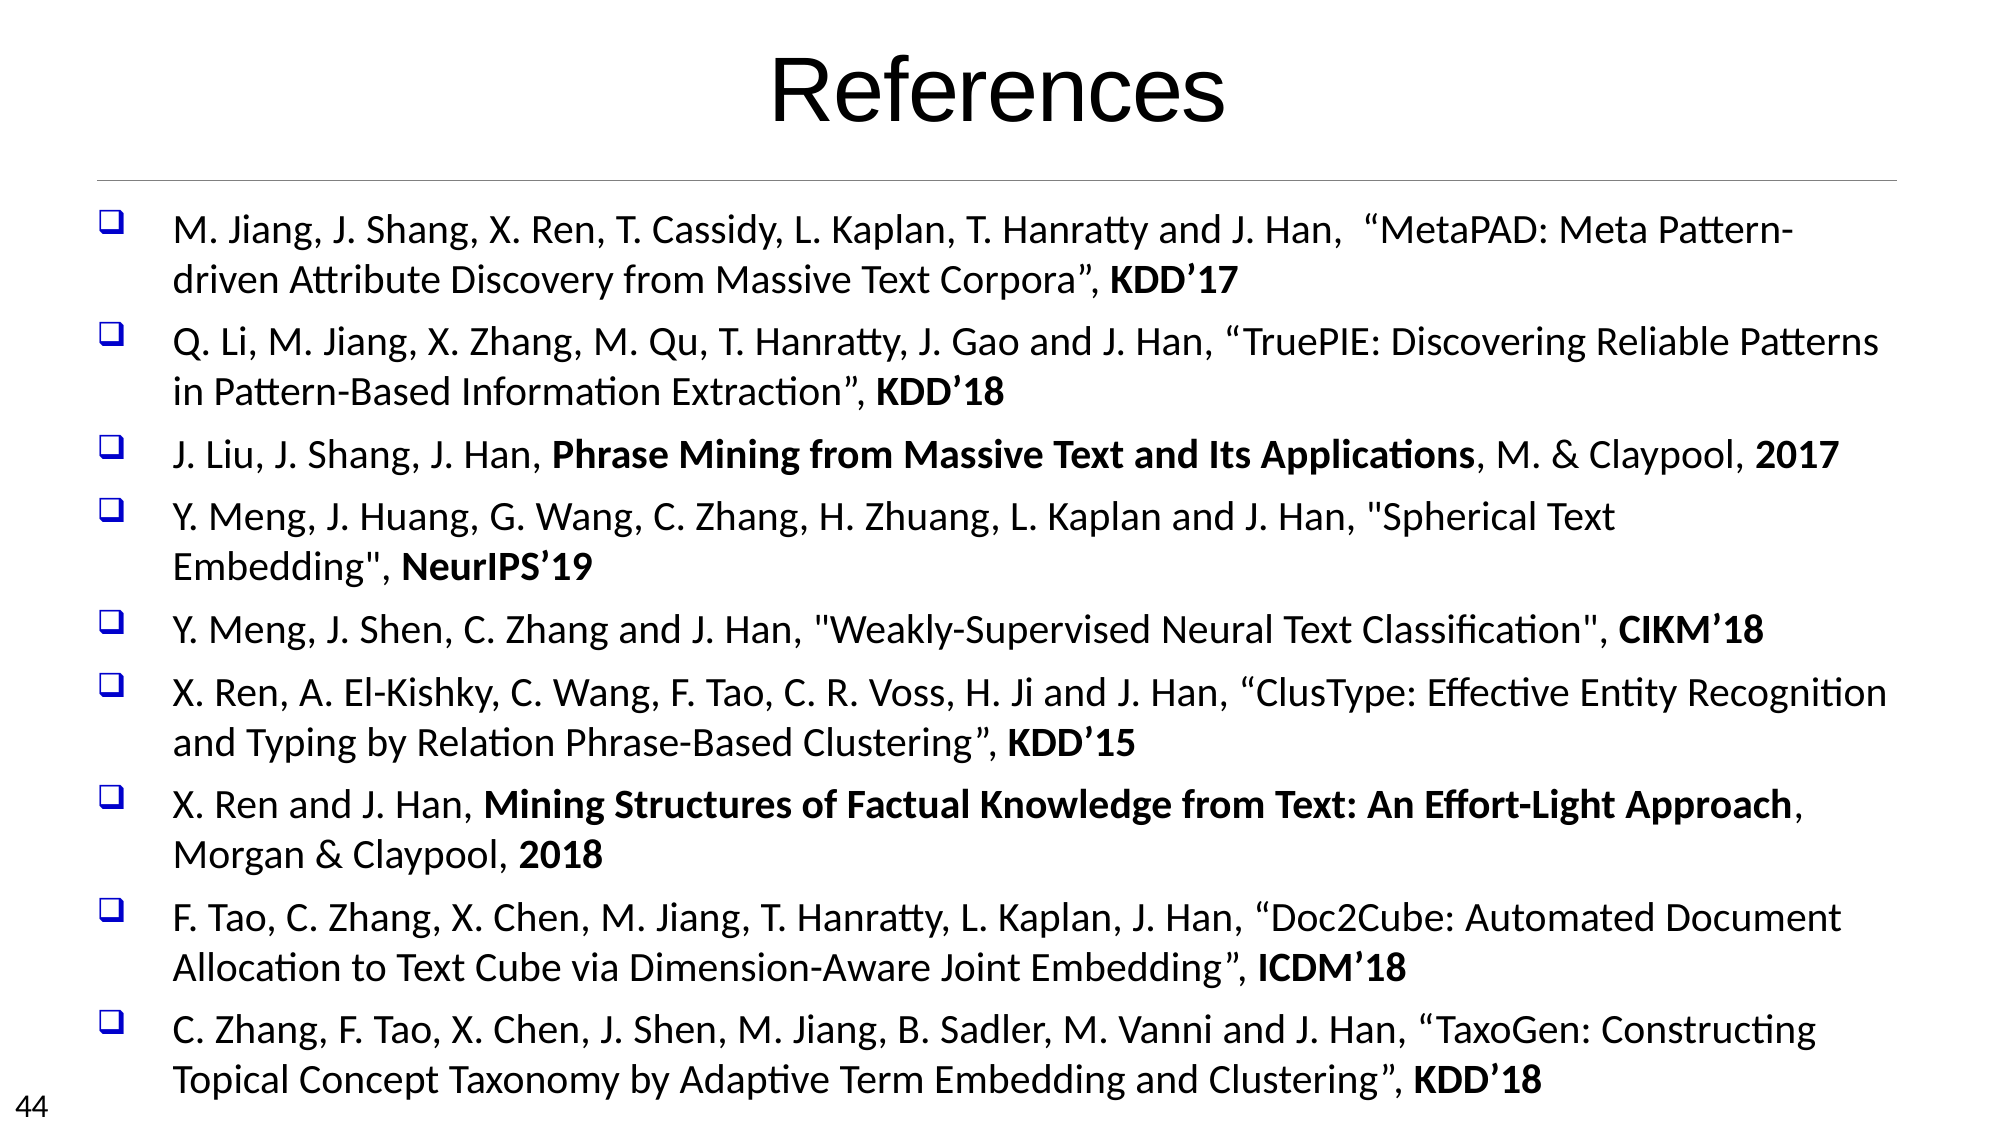

# References
M. Jiang, J. Shang, X. Ren, T. Cassidy, L. Kaplan, T. Hanratty and J. Han,  “MetaPAD: Meta Pattern-driven Attribute Discovery from Massive Text Corpora”, KDD’17
Q. Li, M. Jiang, X. Zhang, M. Qu, T. Hanratty, J. Gao and J. Han, “TruePIE: Discovering Reliable Patterns in Pattern-Based Information Extraction”, KDD’18
J. Liu, J. Shang, J. Han, Phrase Mining from Massive Text and Its Applications, M. & Claypool, 2017
Y. Meng, J. Huang, G. Wang, C. Zhang, H. Zhuang, L. Kaplan and J. Han, "Spherical Text Embedding", NeurIPS’19
Y. Meng, J. Shen, C. Zhang and J. Han, "Weakly-Supervised Neural Text Classification", CIKM’18
X. Ren, A. El-Kishky, C. Wang, F. Tao, C. R. Voss, H. Ji and J. Han, “ClusType: Effective Entity Recognition and Typing by Relation Phrase-Based Clustering”, KDD’15
X. Ren and J. Han, Mining Structures of Factual Knowledge from Text: An Effort-Light Approach, Morgan & Claypool, 2018
F. Tao, C. Zhang, X. Chen, M. Jiang, T. Hanratty, L. Kaplan, J. Han, “Doc2Cube: Automated Document Allocation to Text Cube via Dimension-Aware Joint Embedding”, ICDM’18
C. Zhang, F. Tao, X. Chen, J. Shen, M. Jiang, B. Sadler, M. Vanni and J. Han, “TaxoGen: Constructing Topical Concept Taxonomy by Adaptive Term Embedding and Clustering”, KDD’18